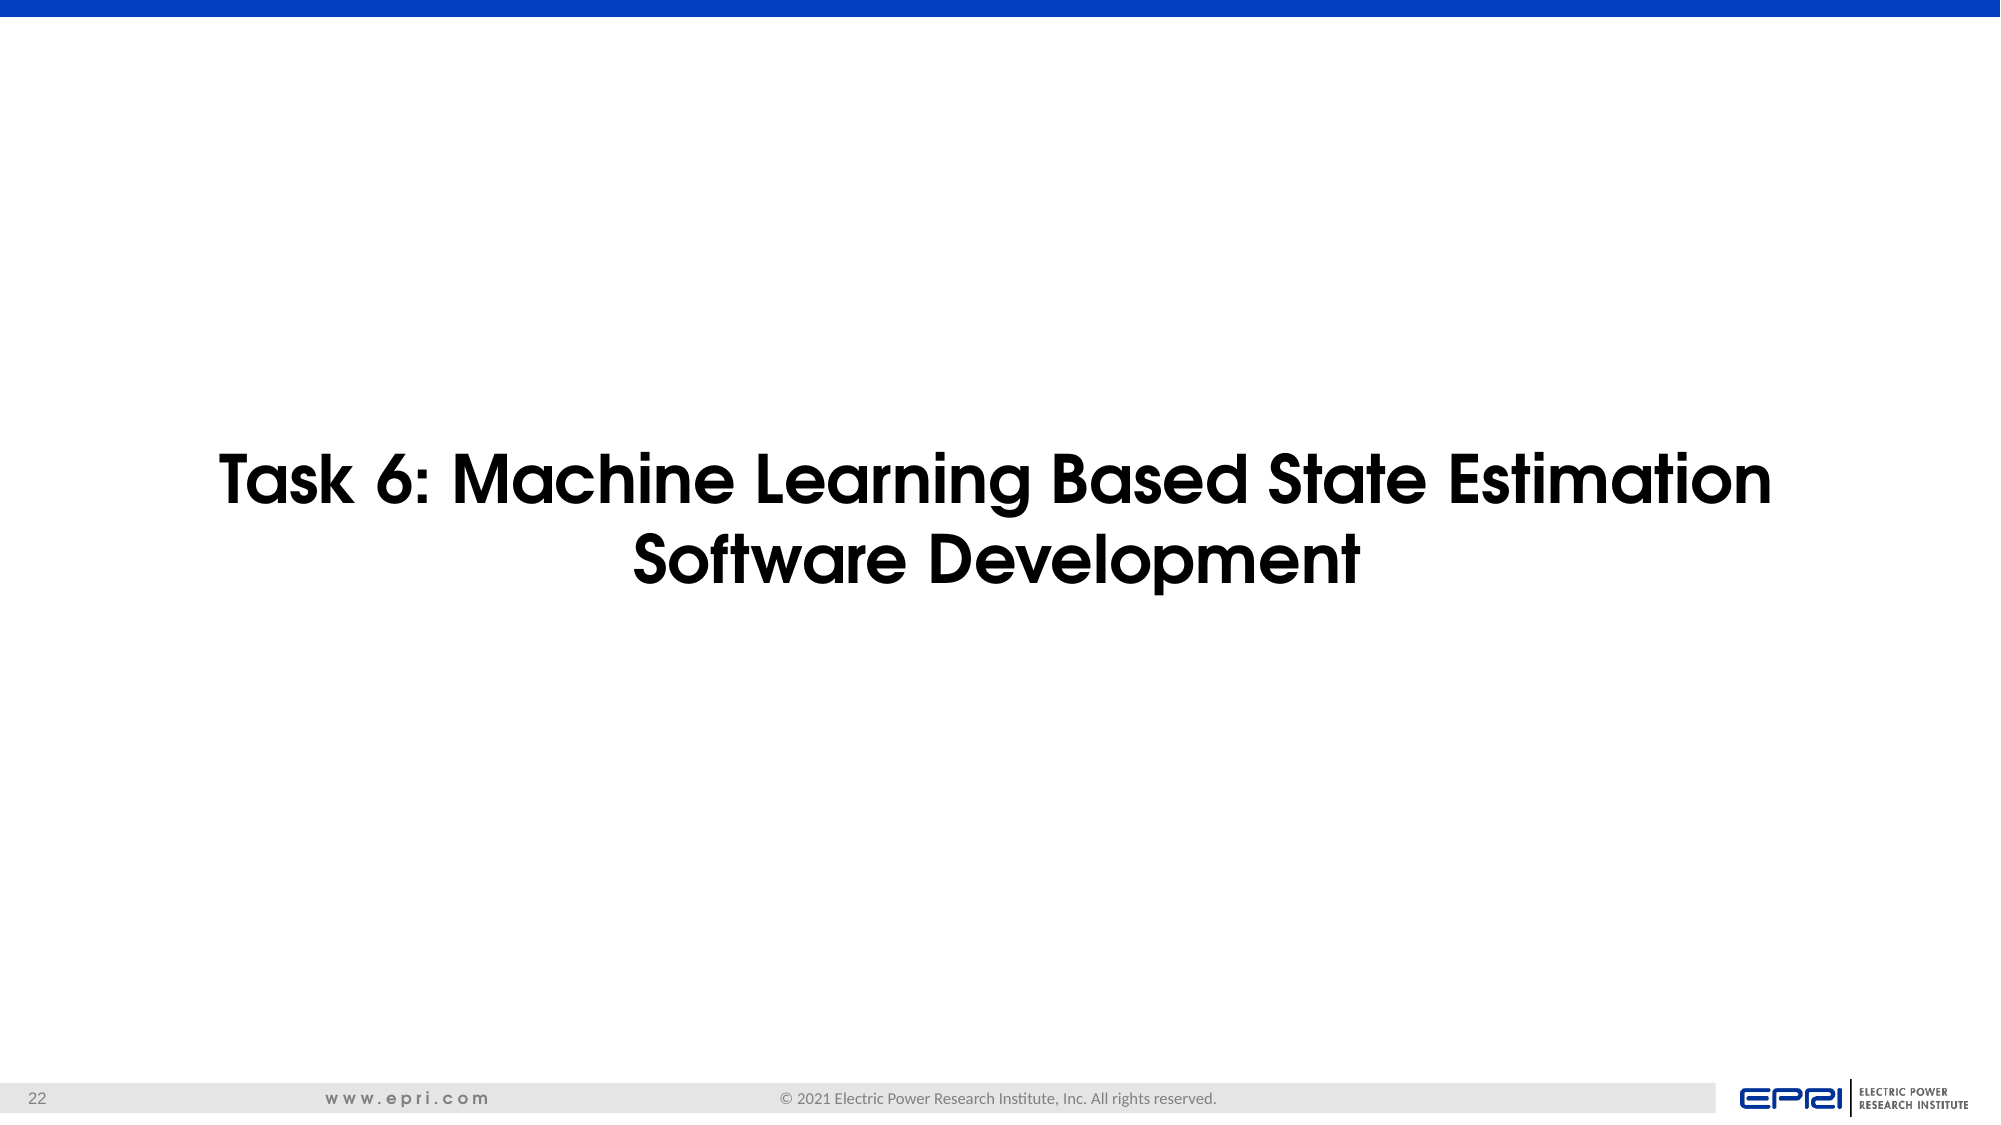

# Task 6: Machine Learning Based State Estimation Software Development